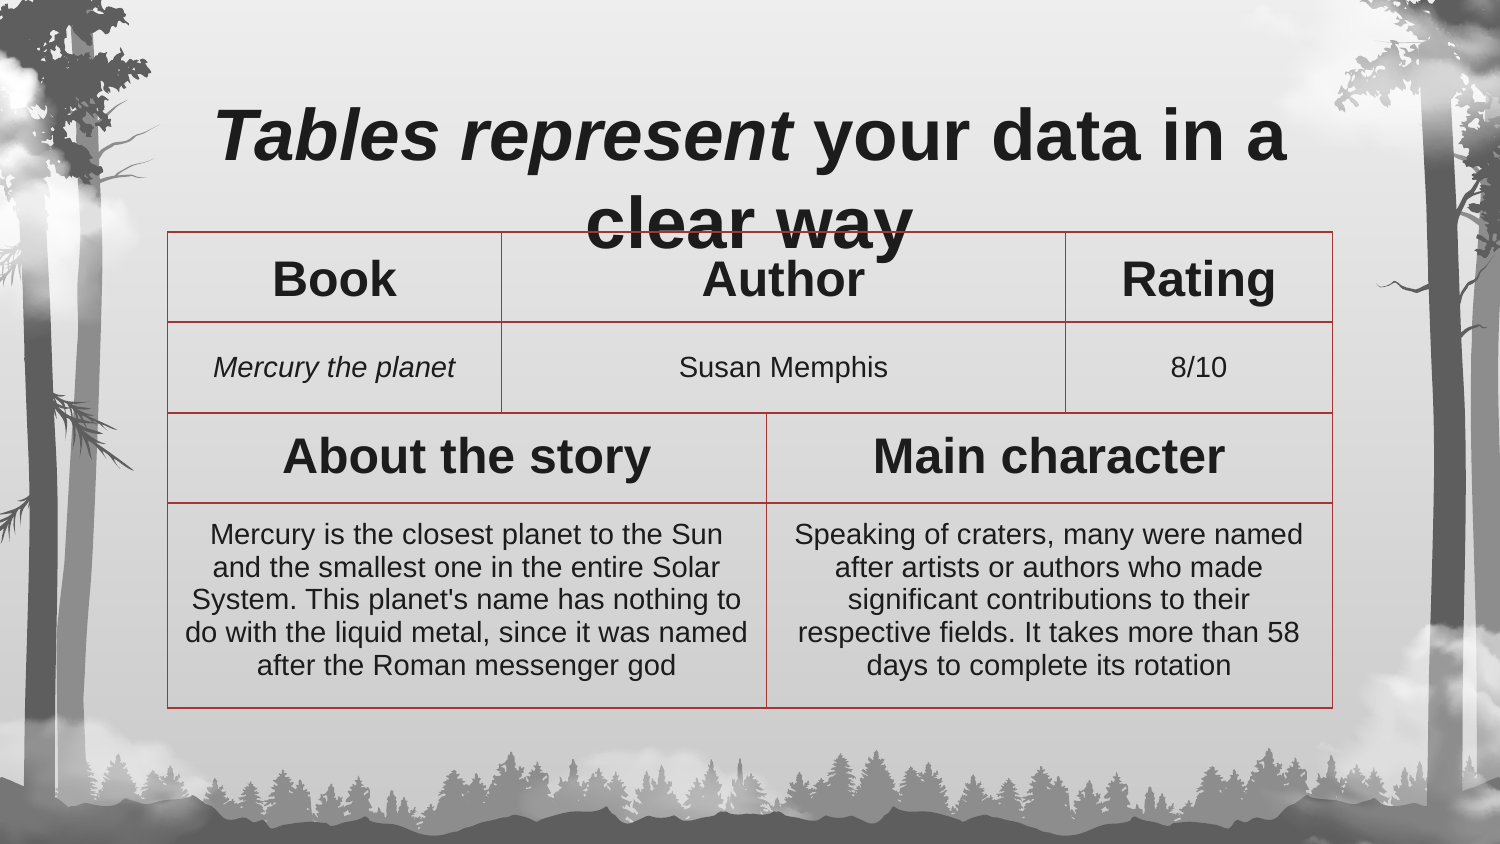

# Tables represent your data in a clear way
| Book | Author |  | Rating |
| --- | --- | --- | --- |
| Mercury the planet | Susan Memphis |  | 8/10 |
| About the story |  | Main character |  |
| Mercury is the closest planet to the Sun and the smallest one in the entire Solar System. This planet's name has nothing to do with the liquid metal, since it was named after the Roman messenger god |  | Speaking of craters, many were named after artists or authors who made significant contributions to their respective fields. It takes more than 58 days to complete its rotation |  |